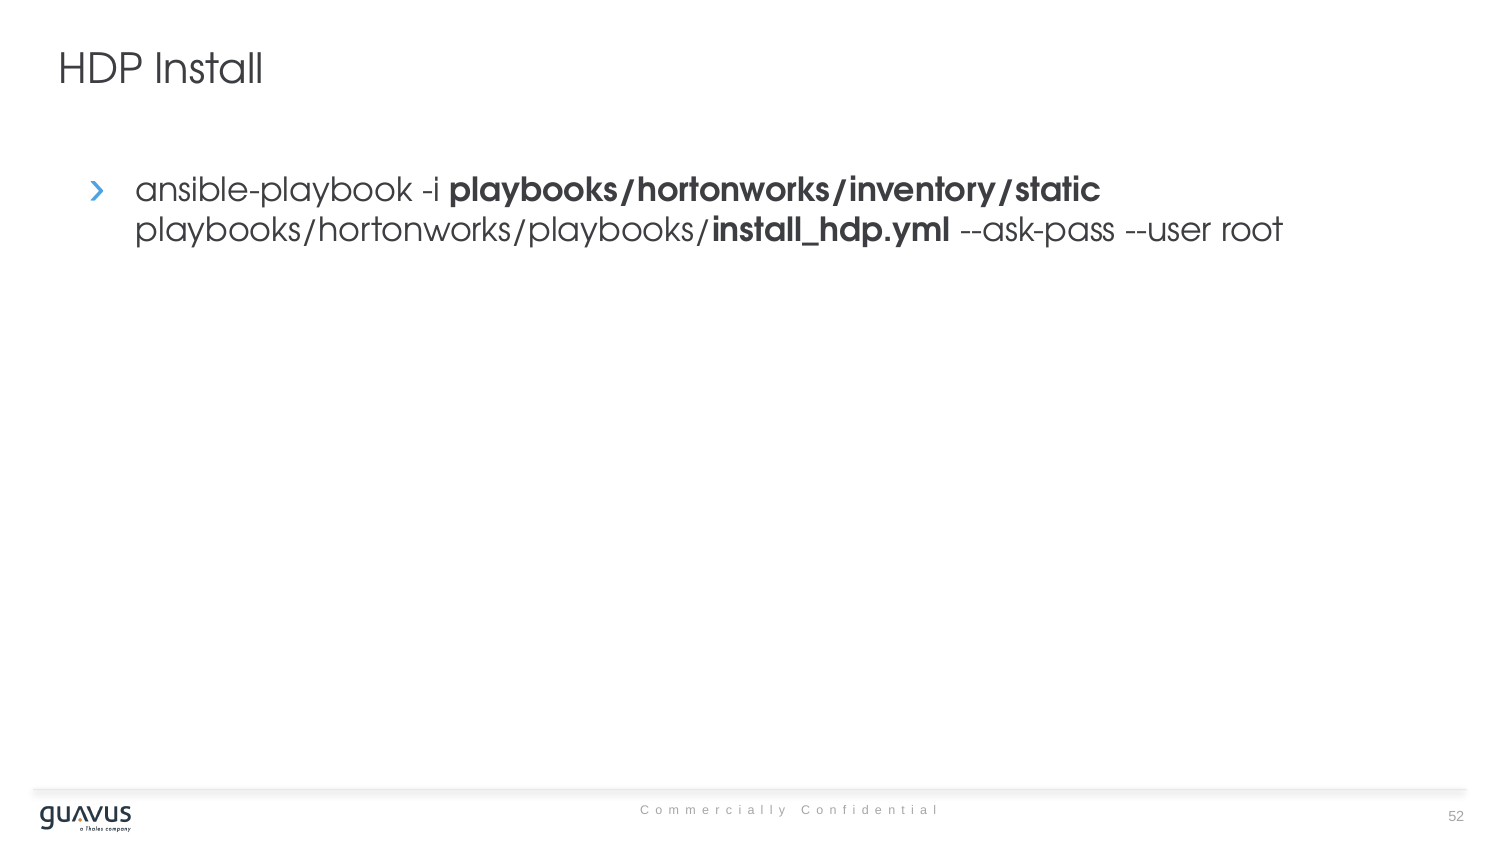

# HDP Install
ansible-playbook -i playbooks/hortonworks/inventory/static playbooks/hortonworks/playbooks/install_hdp.yml --ask-pass --user root